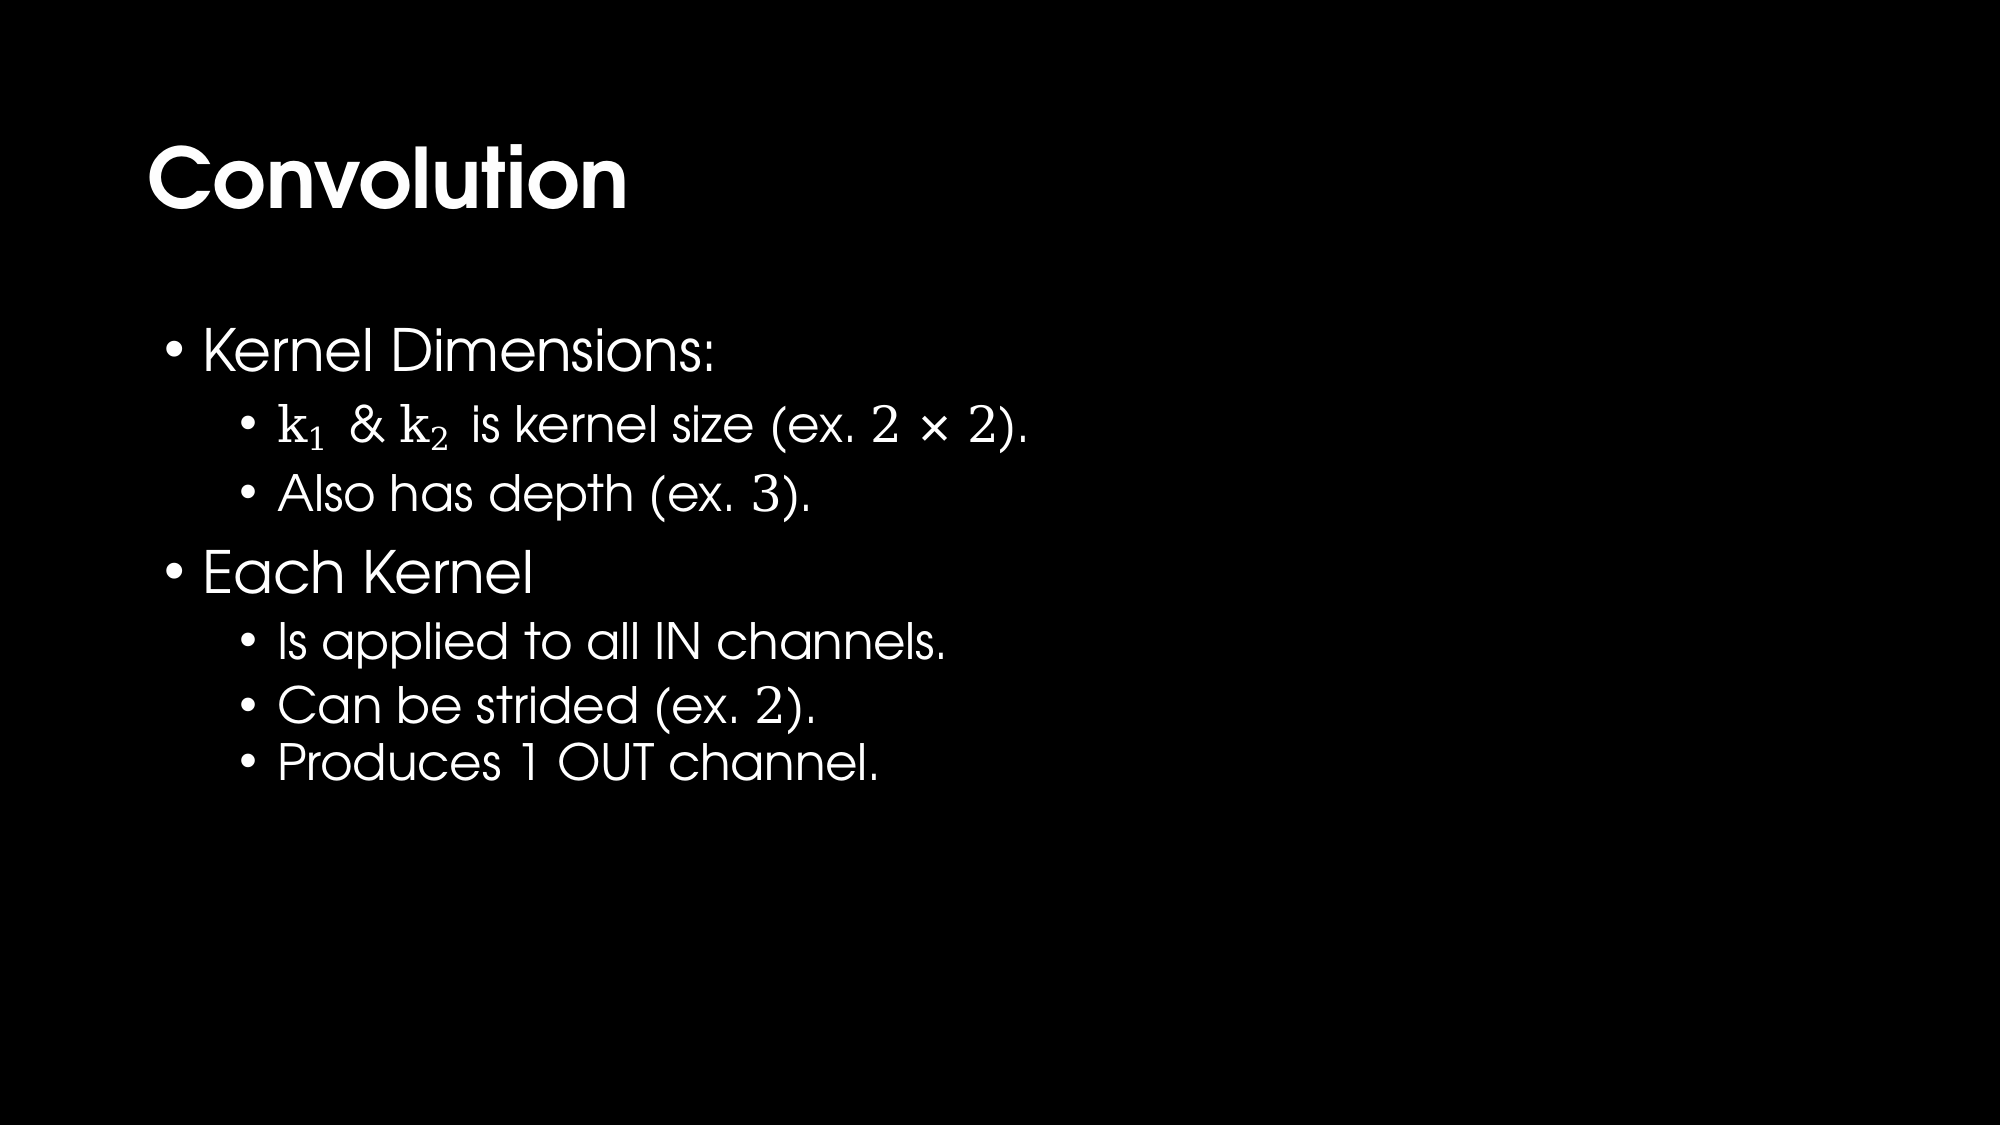

# Convolution
Kernel Dimensions:
k1 & k2 is kernel size (ex. 2 × 2).
Also has depth (ex. 3).
Each Kernel
Is applied to all IN channels.
Can be strided (ex. 2).
Produces 1 OUT channel.